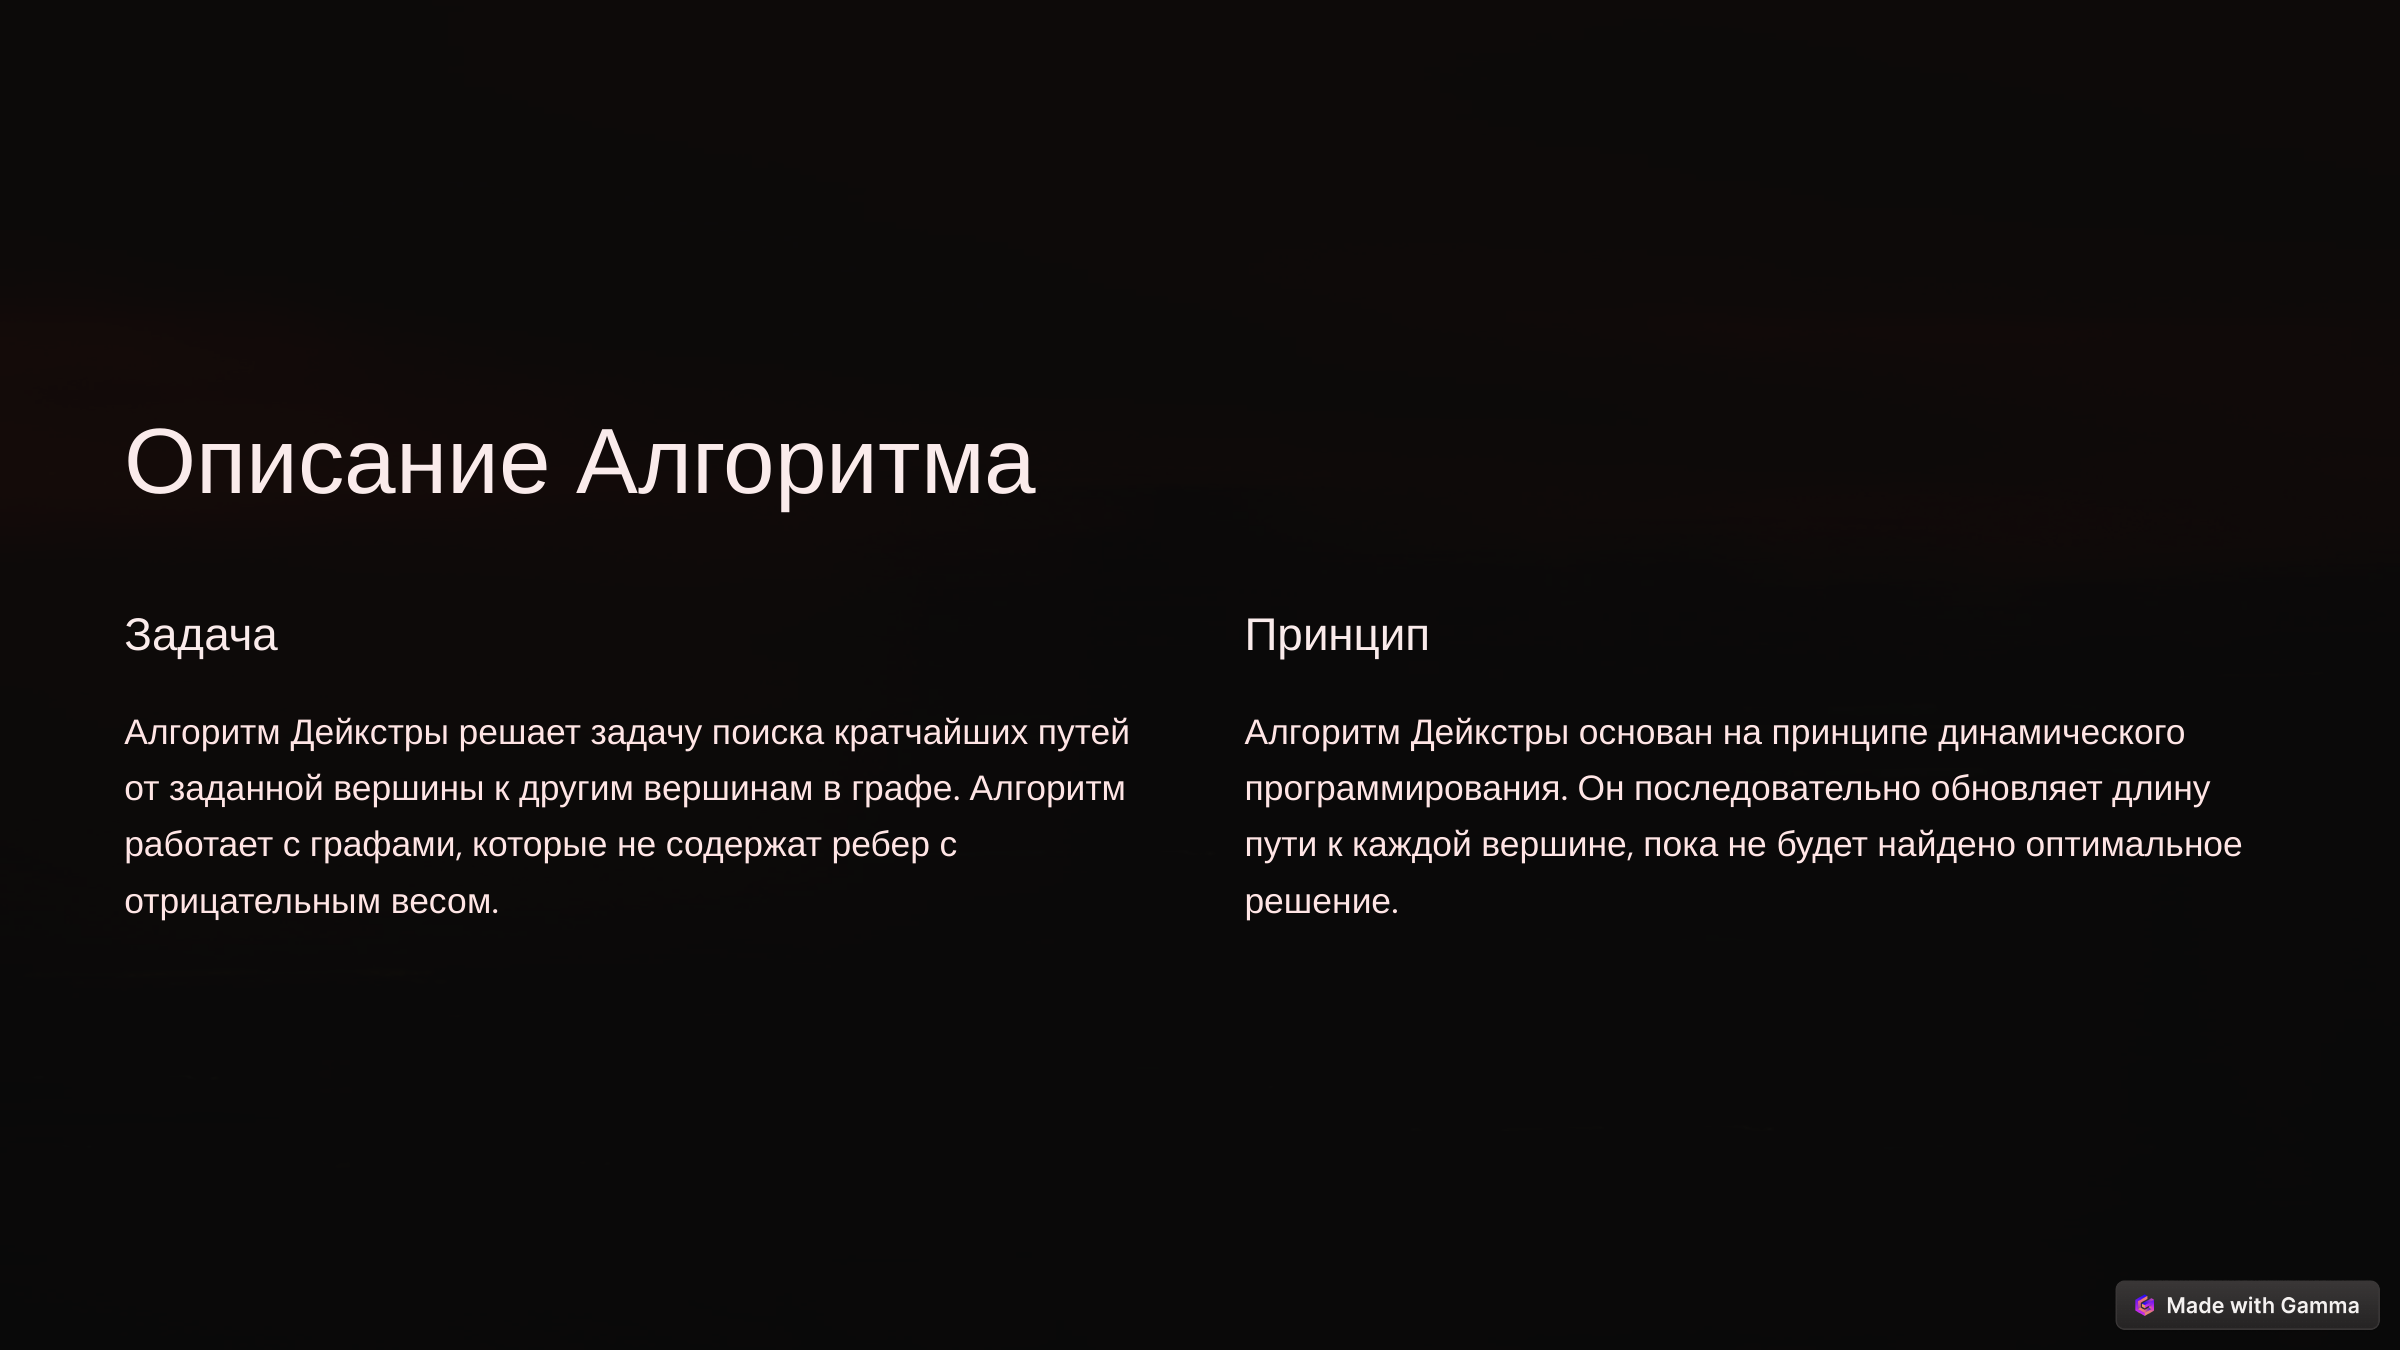

Описание Алгоритма
Задача
Принцип
Алгоритм Дейкстры решает задачу поиска кратчайших путей от заданной вершины к другим вершинам в графе. Алгоритм работает с графами, которые не содержат ребер с отрицательным весом.
Алгоритм Дейкстры основан на принципе динамического программирования. Он последовательно обновляет длину пути к каждой вершине, пока не будет найдено оптимальное решение.